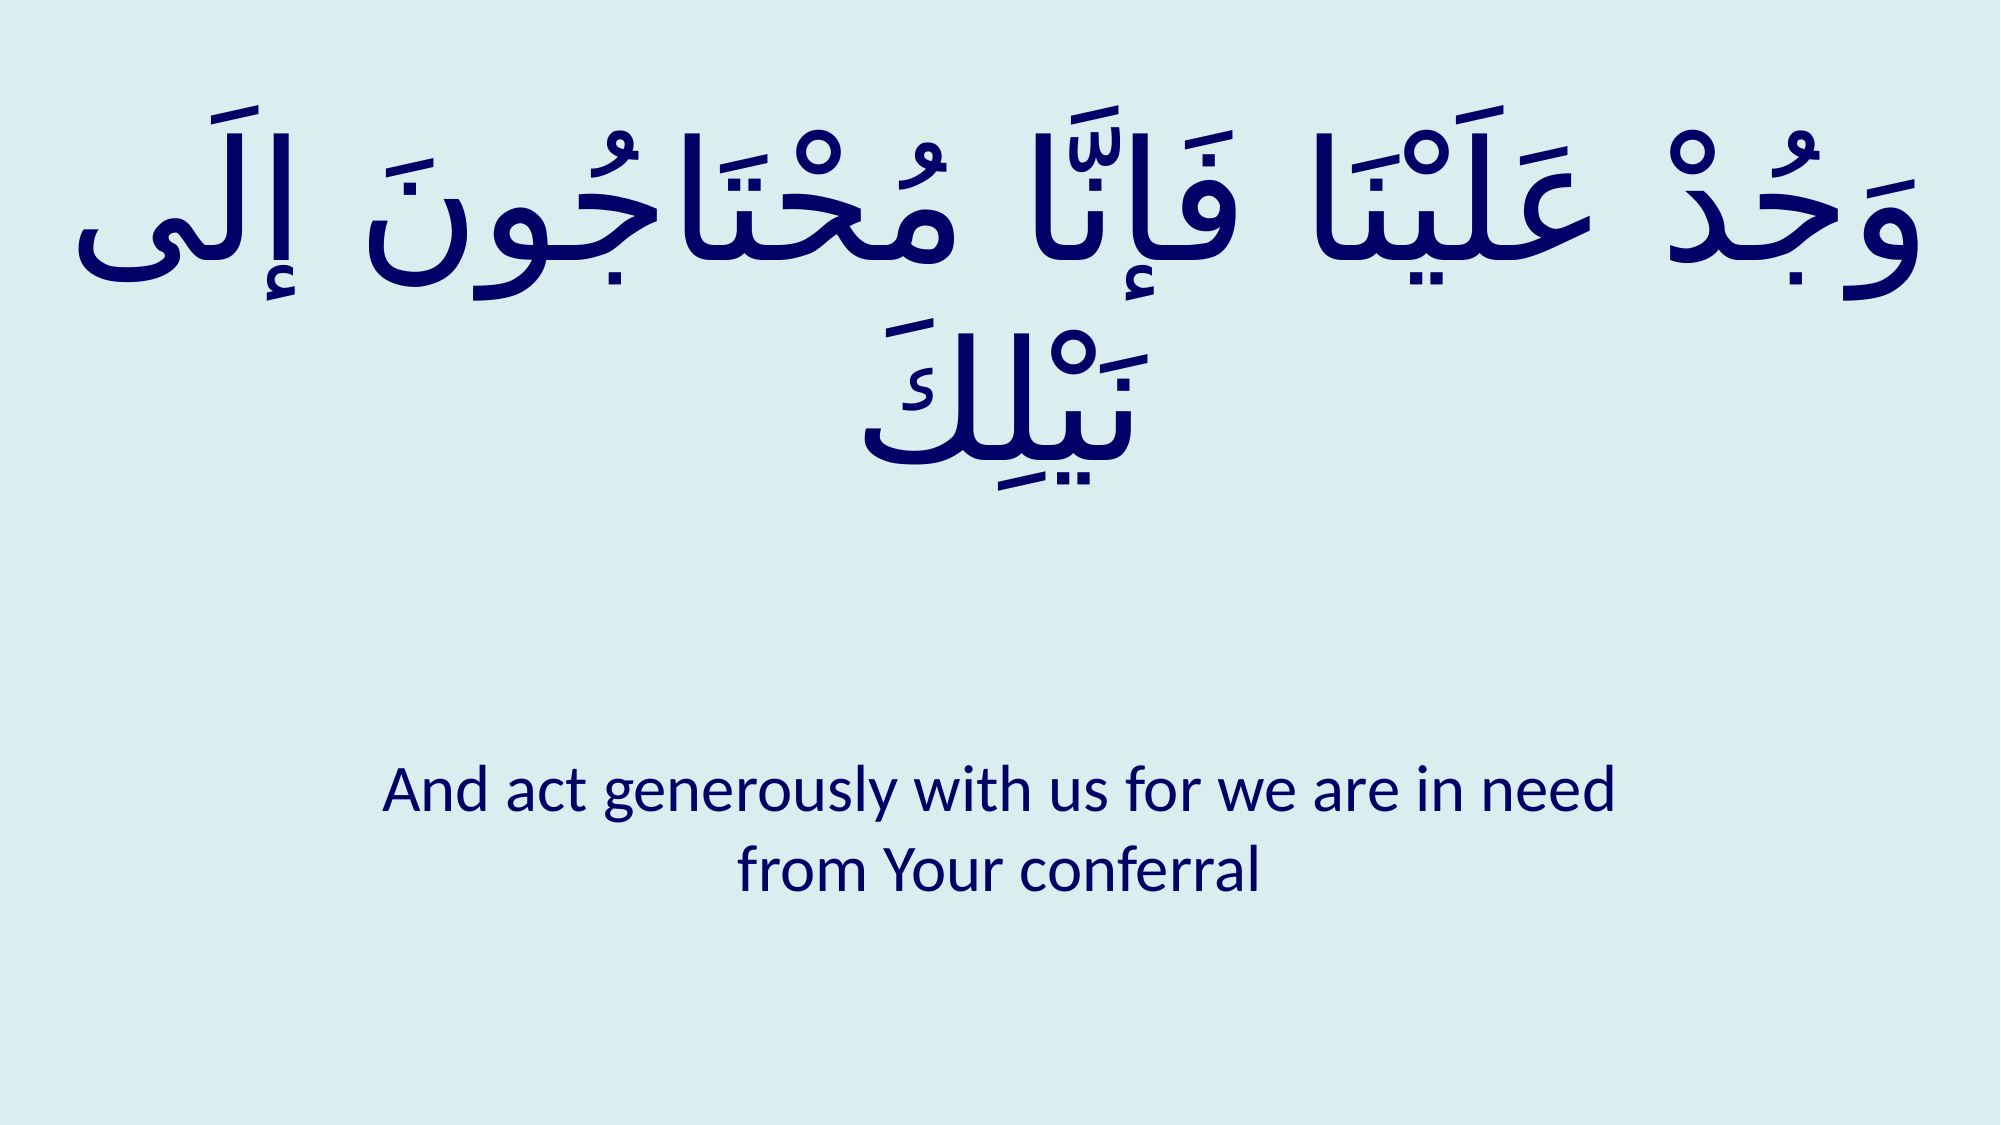

# وَجُدْ عَلَيْنَا فَإنَّا مُحْتَاجُونَ إلَى نَيْلِكَ
And act generously with us for we are in need from Your conferral